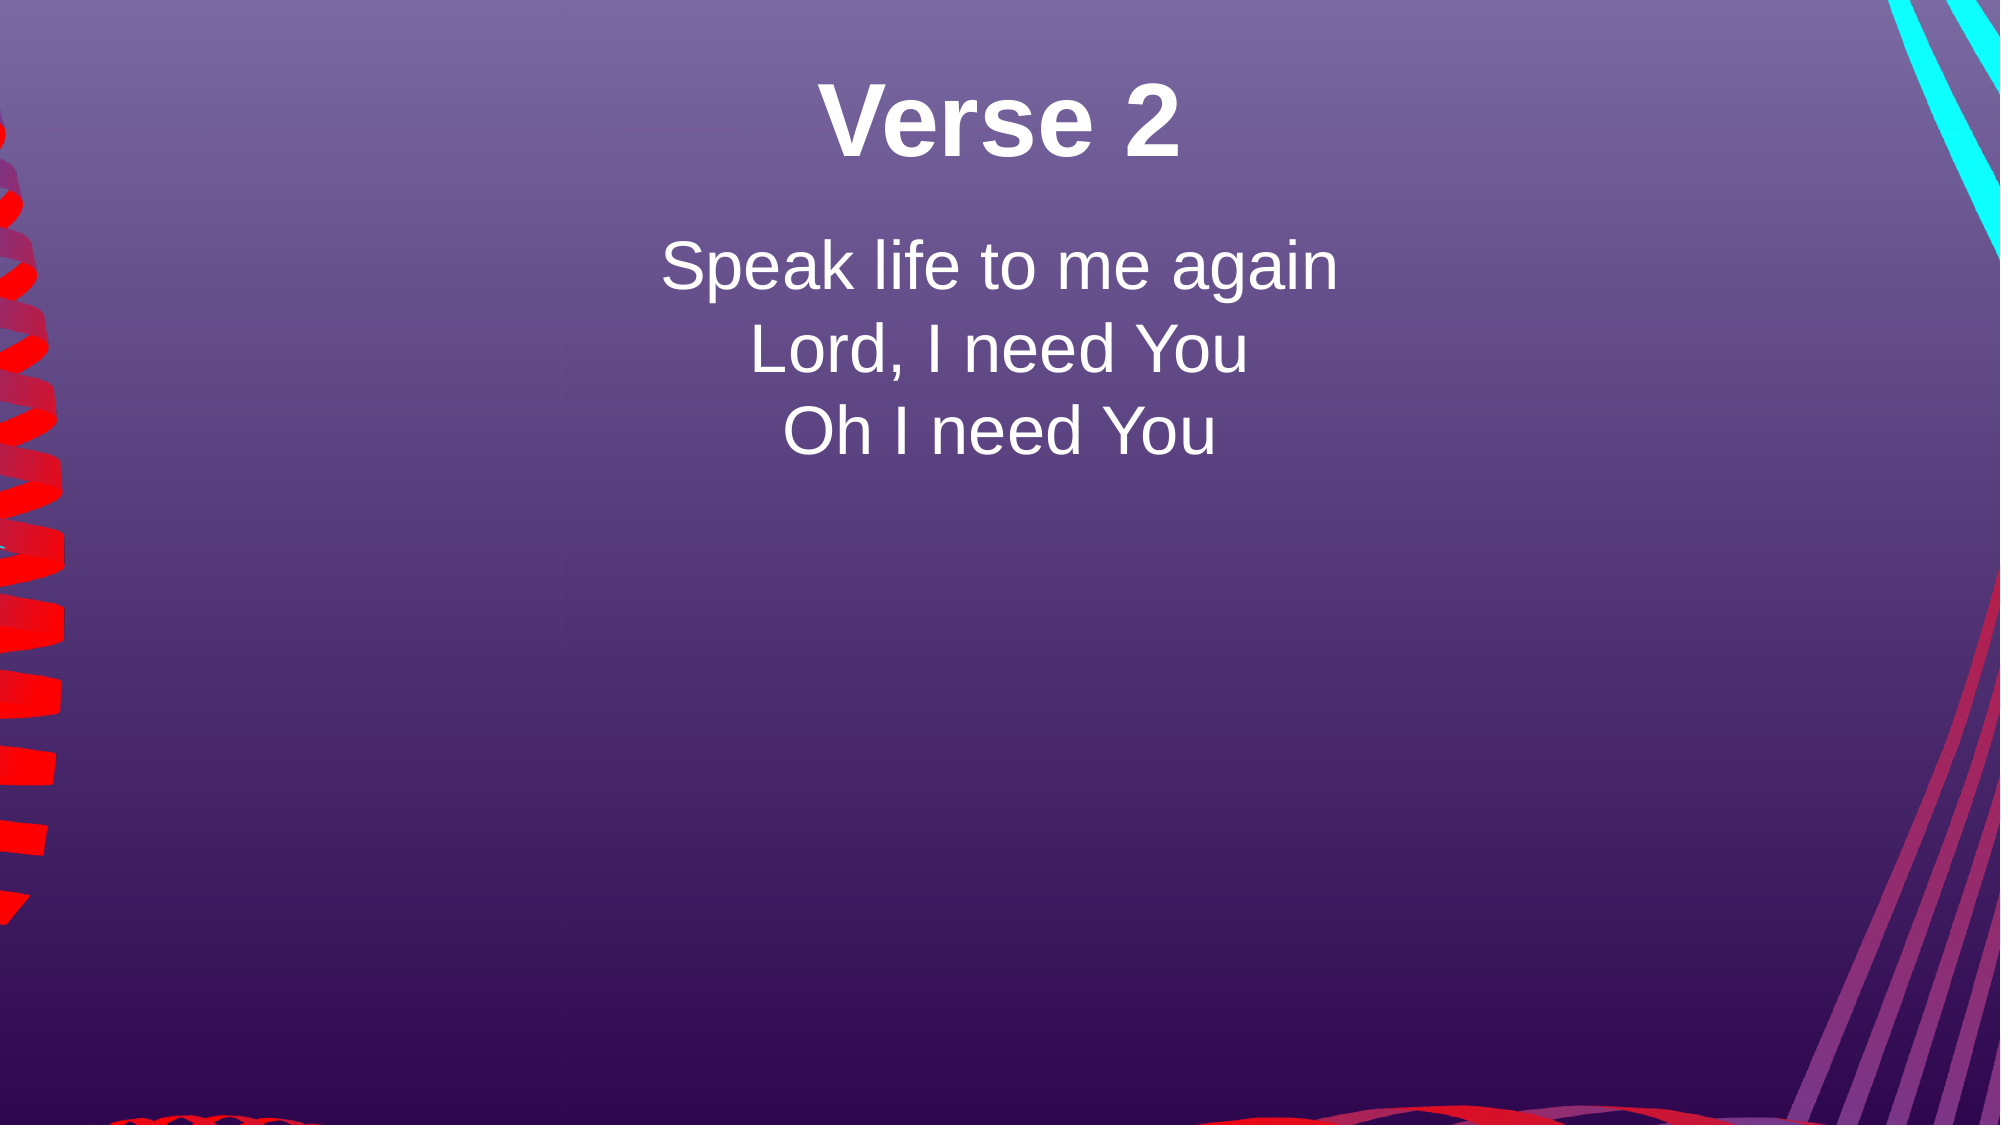

Verse 2
Speak life to me again
Lord, I need You
Oh I need You